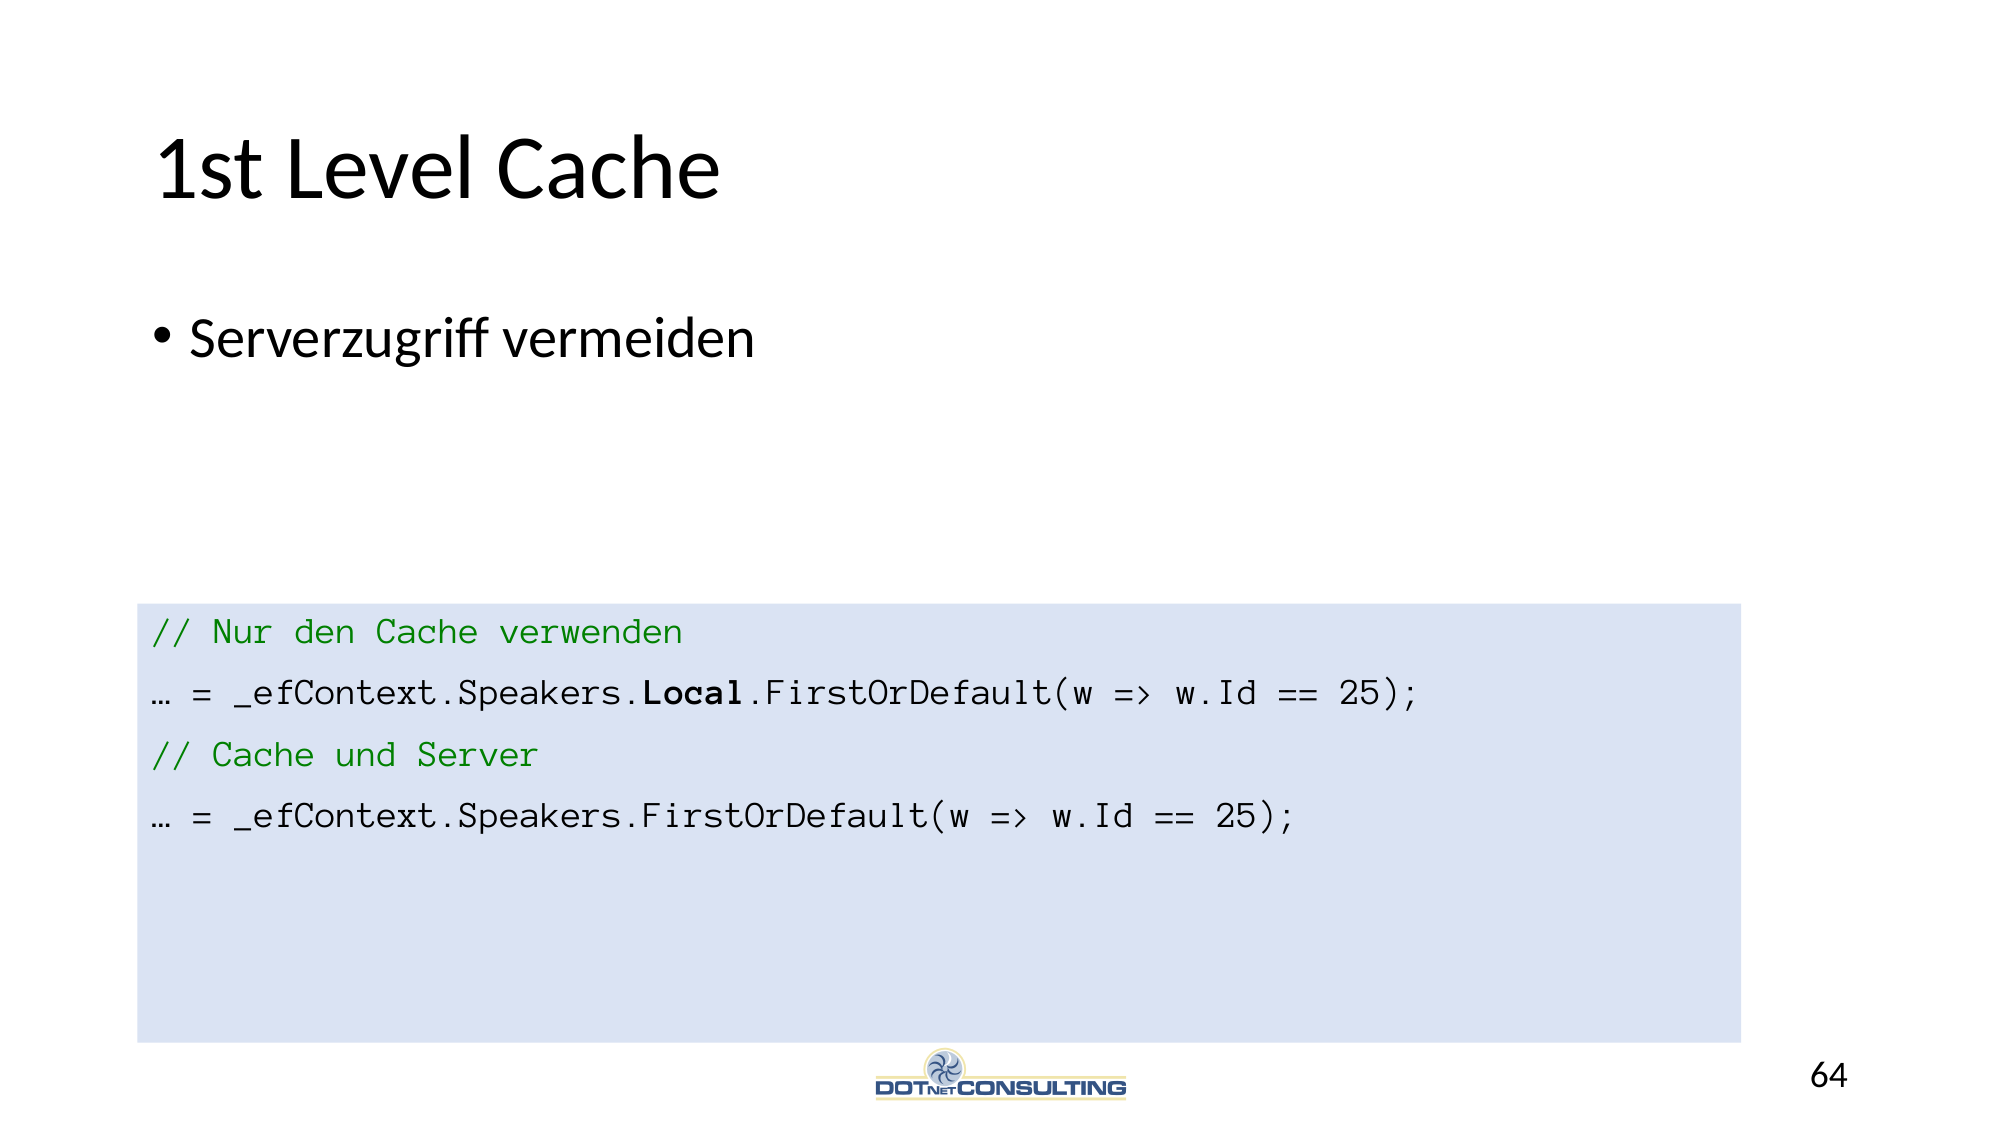

# 1st Level Cache
Serverzugriff vermeiden

// Nur den Cache verwenden
… = _efContext.Speakers.Local.FirstOrDefault(w => w.Id == 25);
// Cache und Server
… = _efContext.Speakers.FirstOrDefault(w => w.Id == 25);
64